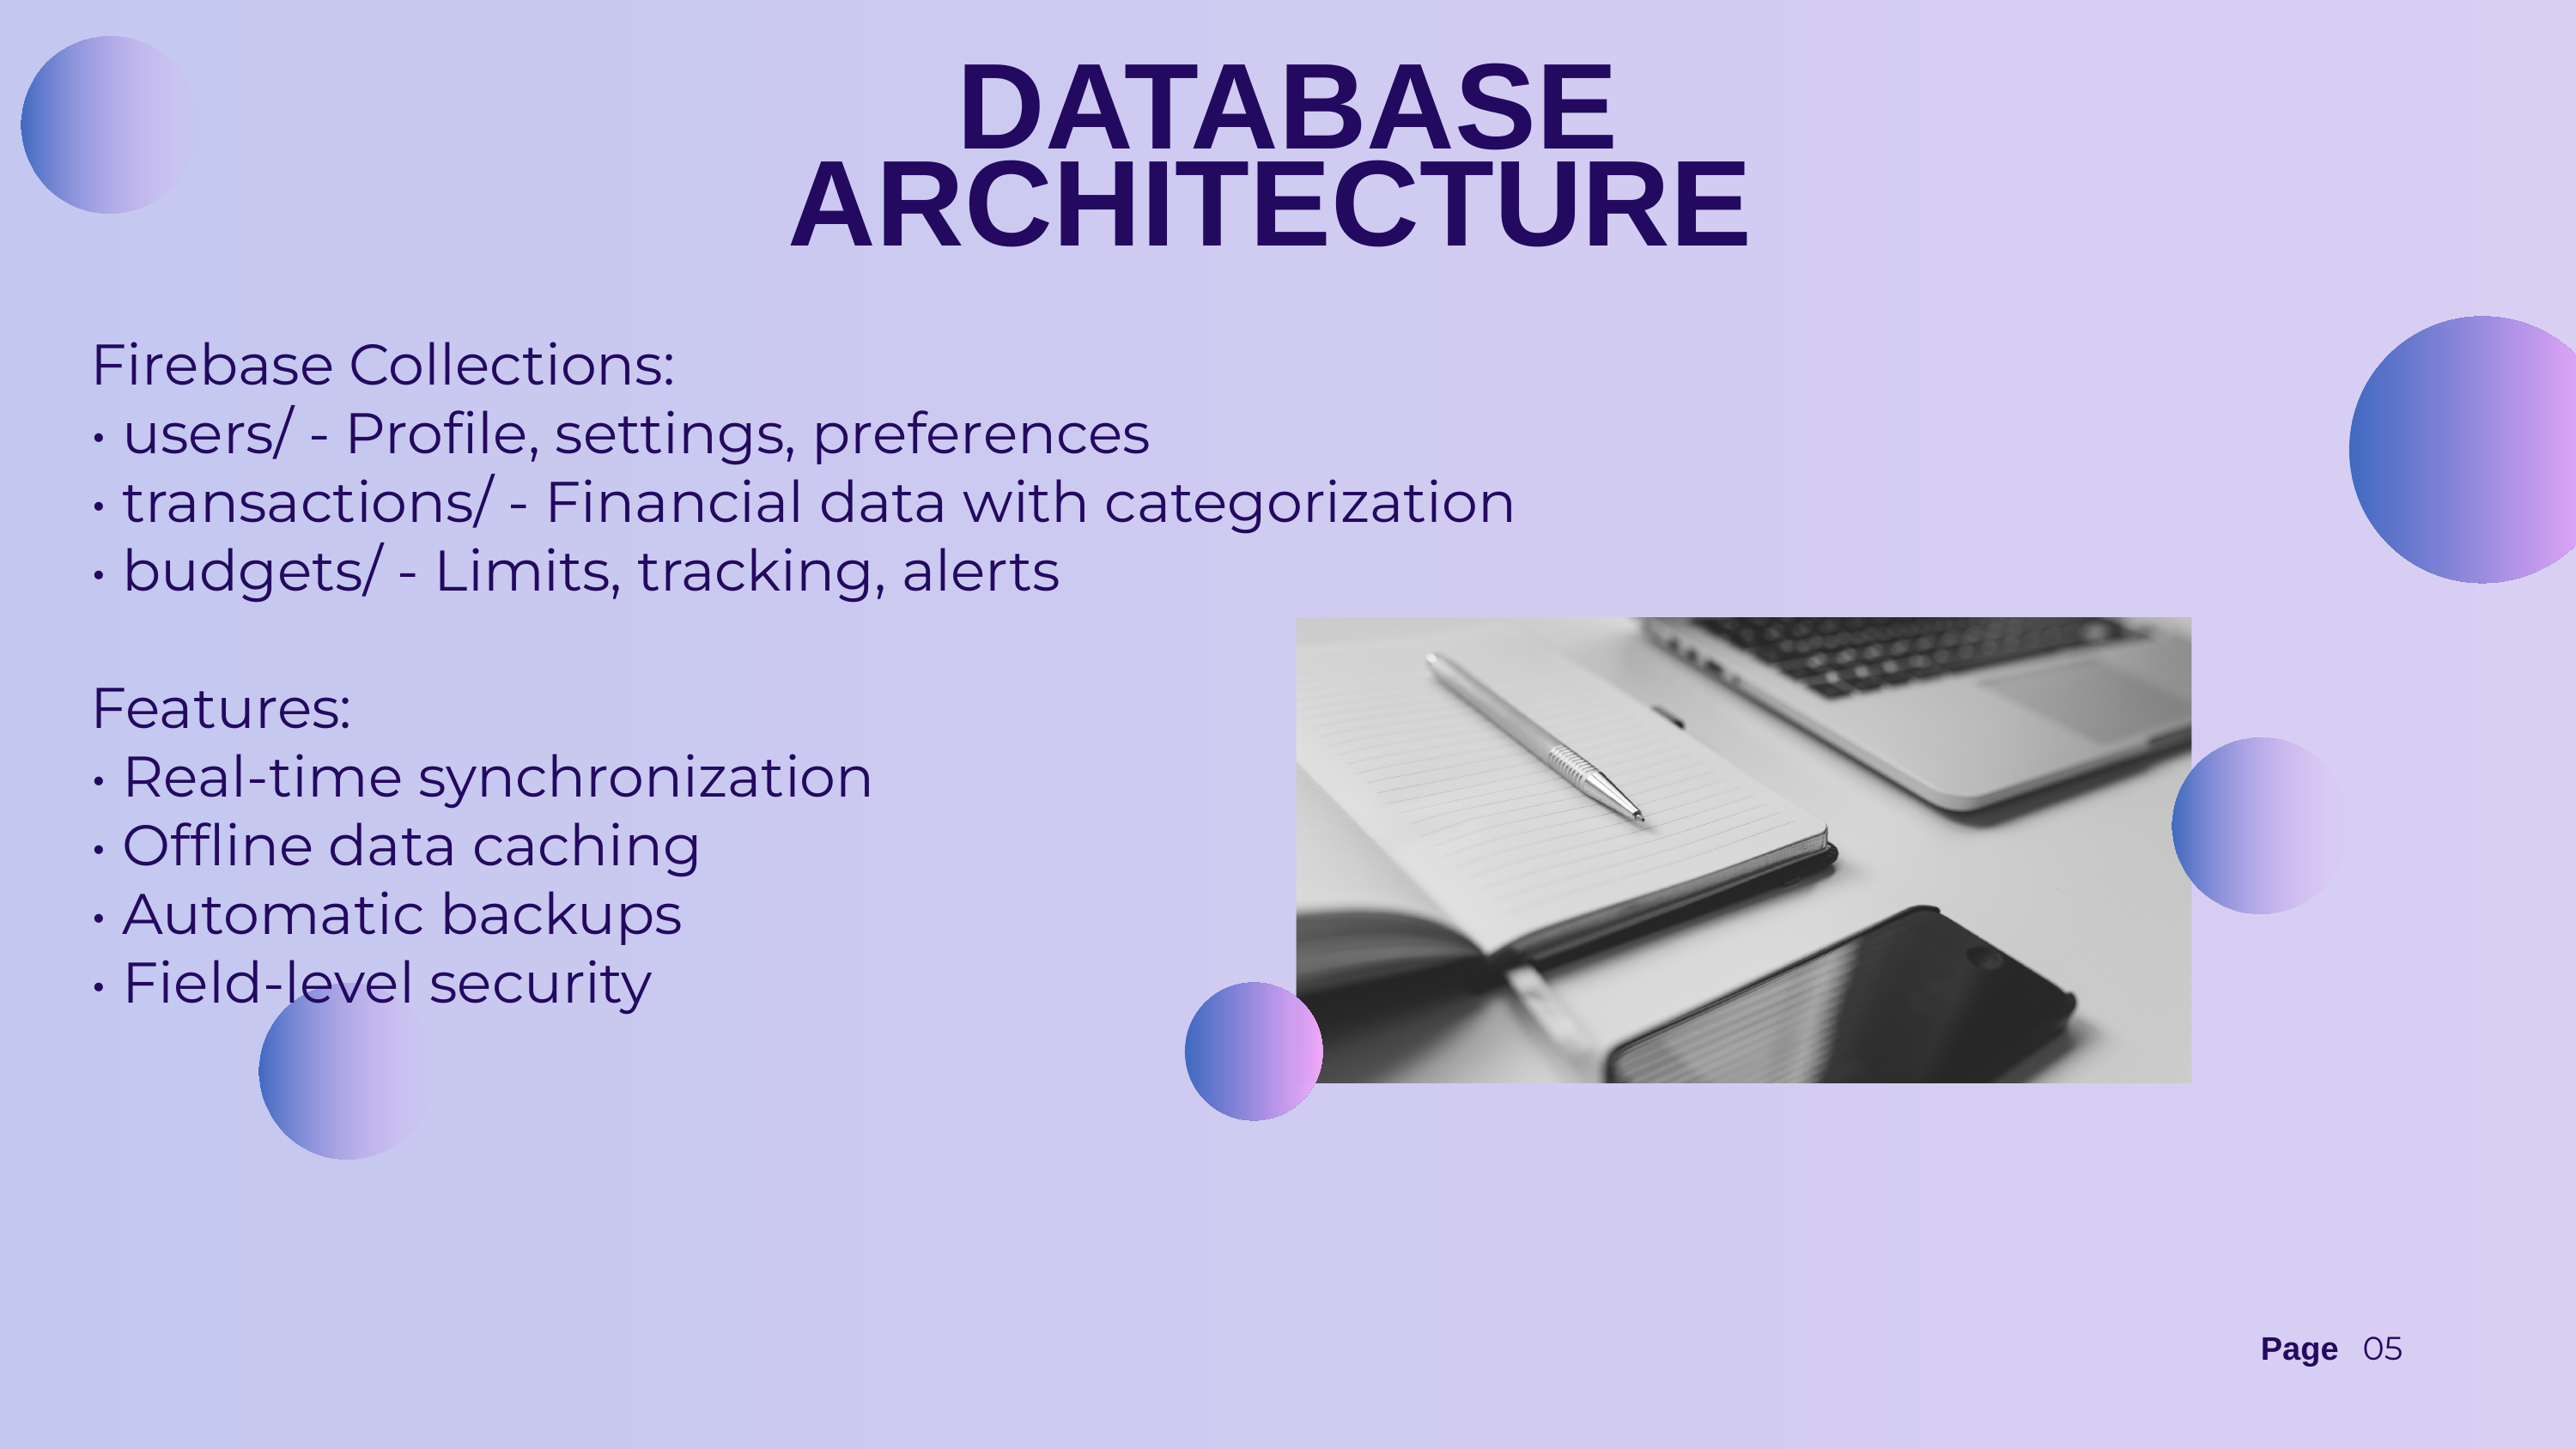

DATABASE ARCHITECTURE

Firebase Collections:
• users/ - Profile, settings, preferences
• transactions/ - Financial data with categorization
• budgets/ - Limits, tracking, alerts

Features:
• Real-time synchronization
• Offline data caching
• Automatic backups
• Field-level security

Page
05